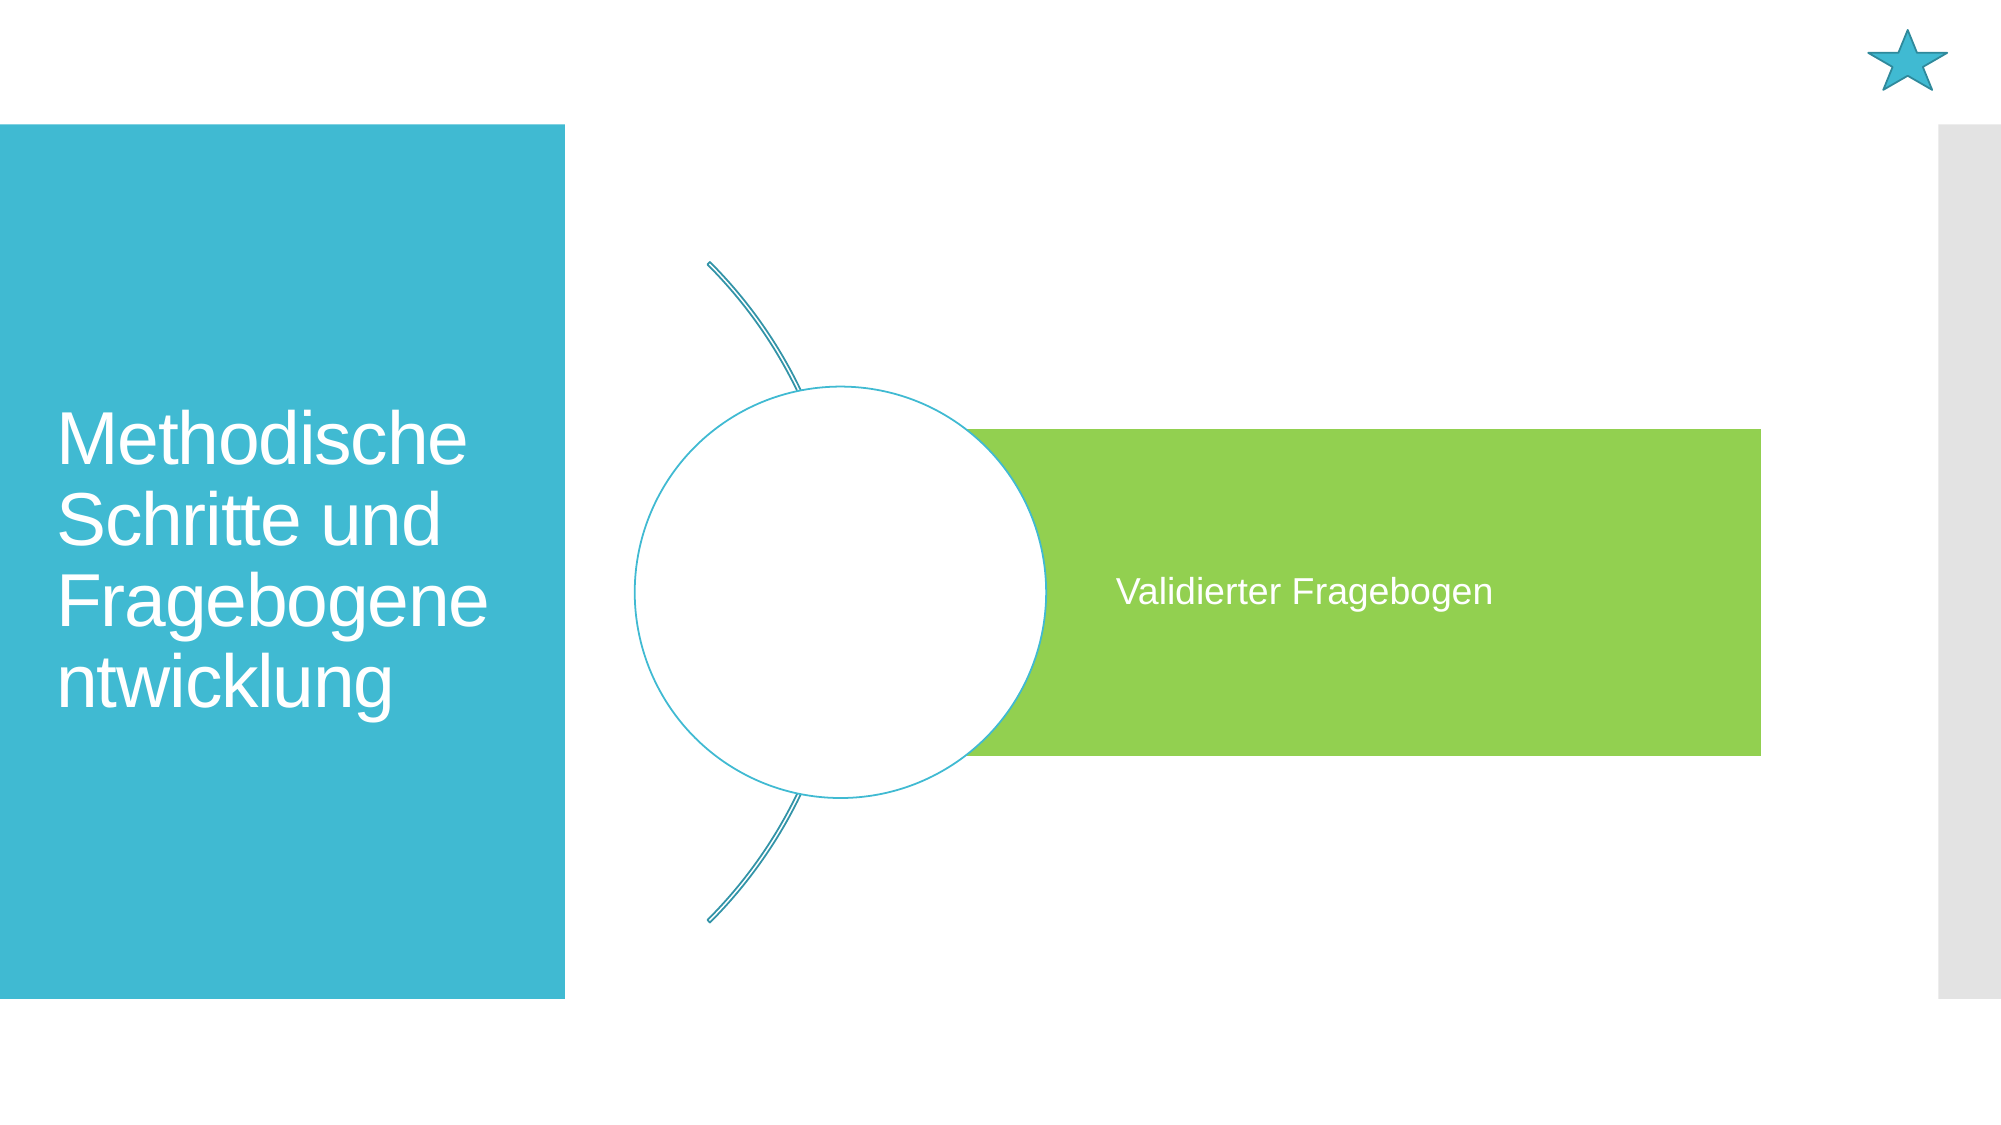

# Methodische Schritte und Fragebogenentwicklung
Validierter Fragebogen